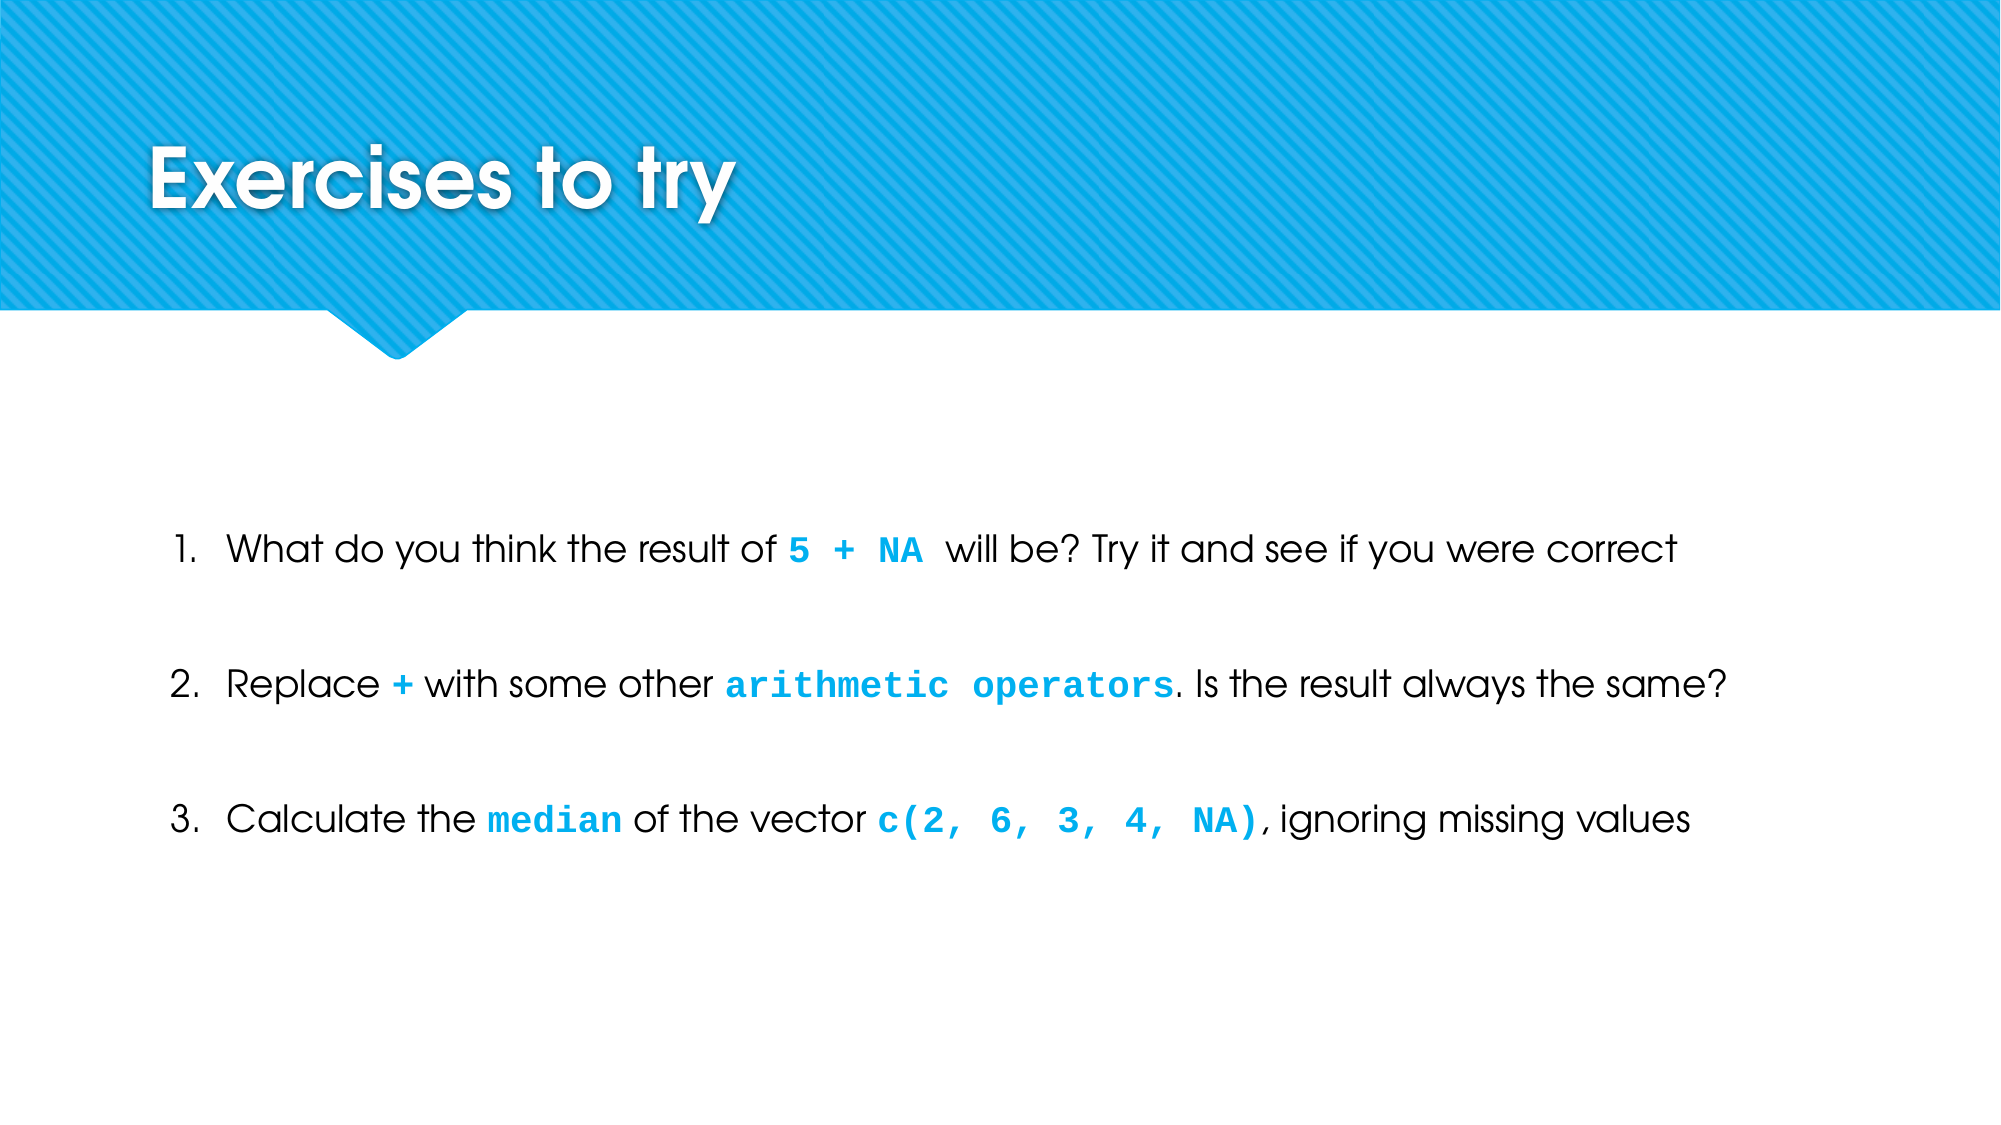

# Exercises to try
What do you think the result of 5 + NA will be? Try it and see if you were correct

Replace + with some other arithmetic operators. Is the result always the same?

Calculate the median of the vector c(2, 6, 3, 4, NA), ignoring missing values